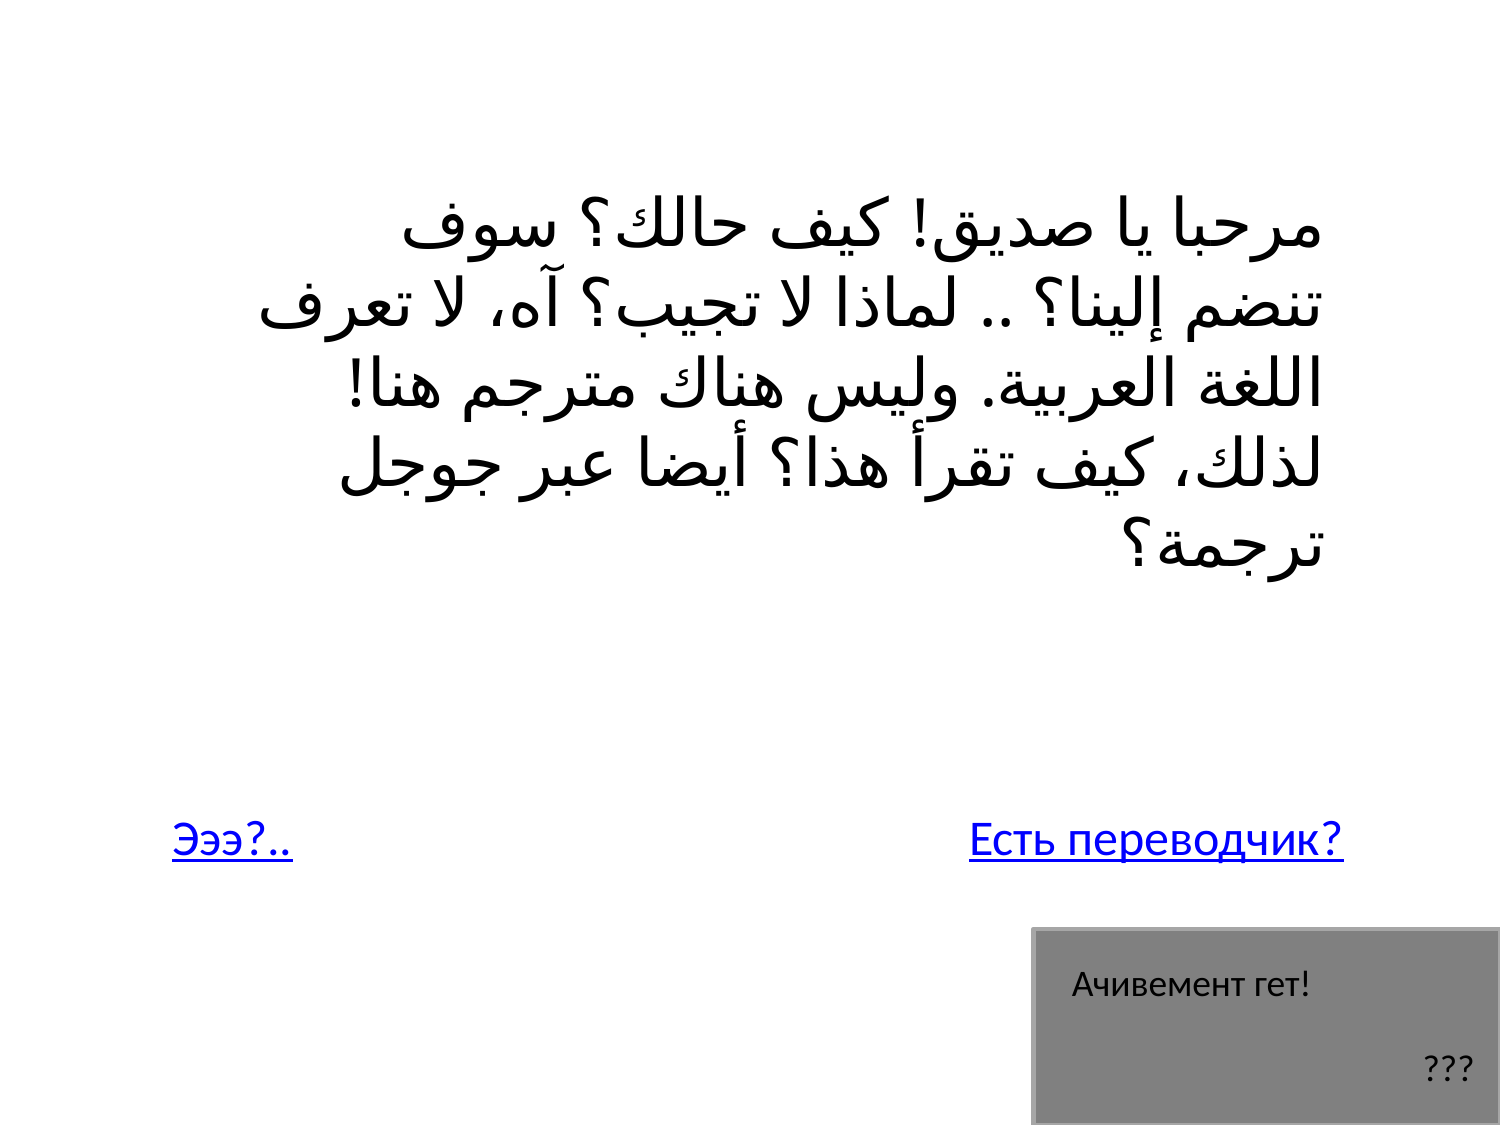

مرحبا يا صديق! كيف حالك؟ سوف تنضم إلينا؟ .. لماذا لا تجيب؟ آه، لا تعرف اللغة العربية. وليس هناك مترجم هنا! لذلك، كيف تقرأ هذا؟ أيضا عبر جوجل ترجمة؟
Эээ?..
Есть переводчик?

Ачивемент гет!
???